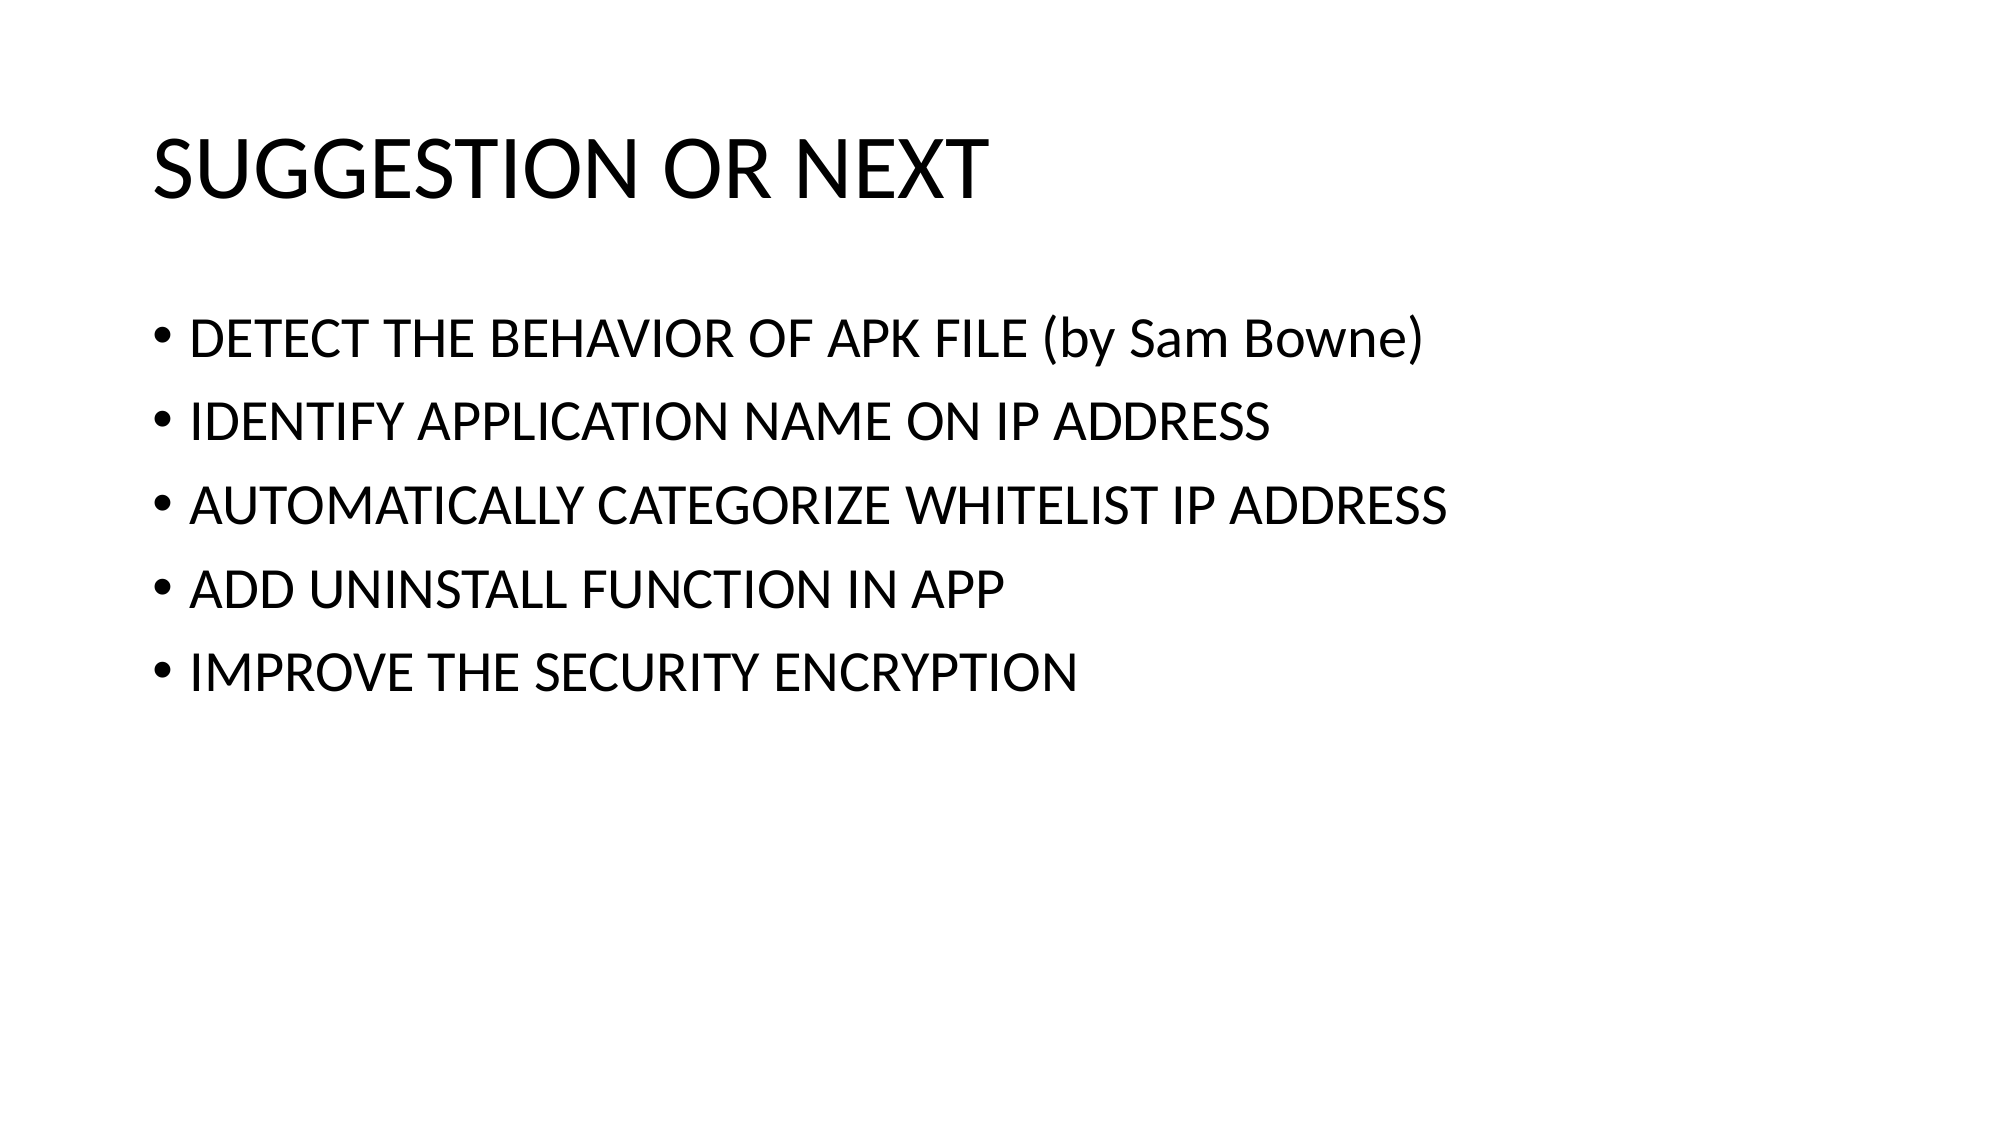

# SUGGESTION OR NEXT
DETECT THE BEHAVIOR OF APK FILE (by Sam Bowne)
IDENTIFY APPLICATION NAME ON IP ADDRESS
AUTOMATICALLY CATEGORIZE WHITELIST IP ADDRESS
ADD UNINSTALL FUNCTION IN APP
IMPROVE THE SECURITY ENCRYPTION